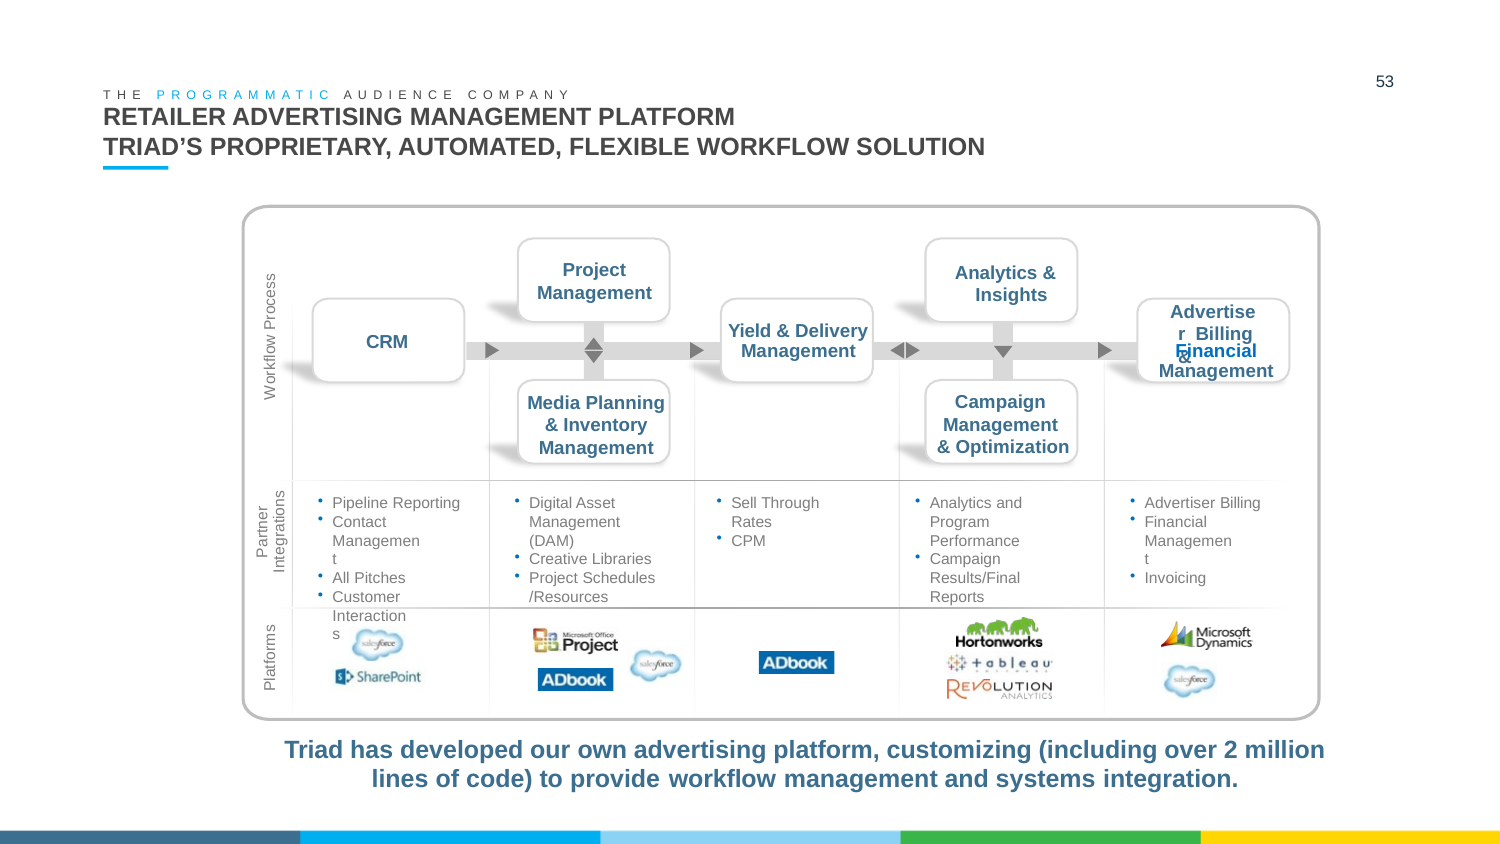

53
THE PROGRAMMATIC AUDIENCE COMPANY
# RETAILER ADVERTISING MANAGEMENT PLATFORM TRIAD’S PROPRIETARY, AUTOMATED, FLEXIBLE WORKFLOW SOLUTION

Workflow Process

Project  Management
Analytics &  Insights

Advertiser  Billing &
Yield & Delivery

CRM

Management
Financial

Management

Campaign  Management  & Optimization
Media Planning  & Inventory  Management

Partner Integrations

Pipeline Reporting
Contact  Management
All Pitches
Customer  Interactions
Digital Asset  Management (DAM)
Creative Libraries
Project Schedules
/Resources
Sell Through Rates
CPM
Analytics and Program  Performance
Campaign  Results/Final Reports
Advertiser Billing
Financial  Management
Invoicing
Platforms

Triad has developed our own advertising platform, customizing (including over 2 million lines of code) to provide workflow management and systems integration.